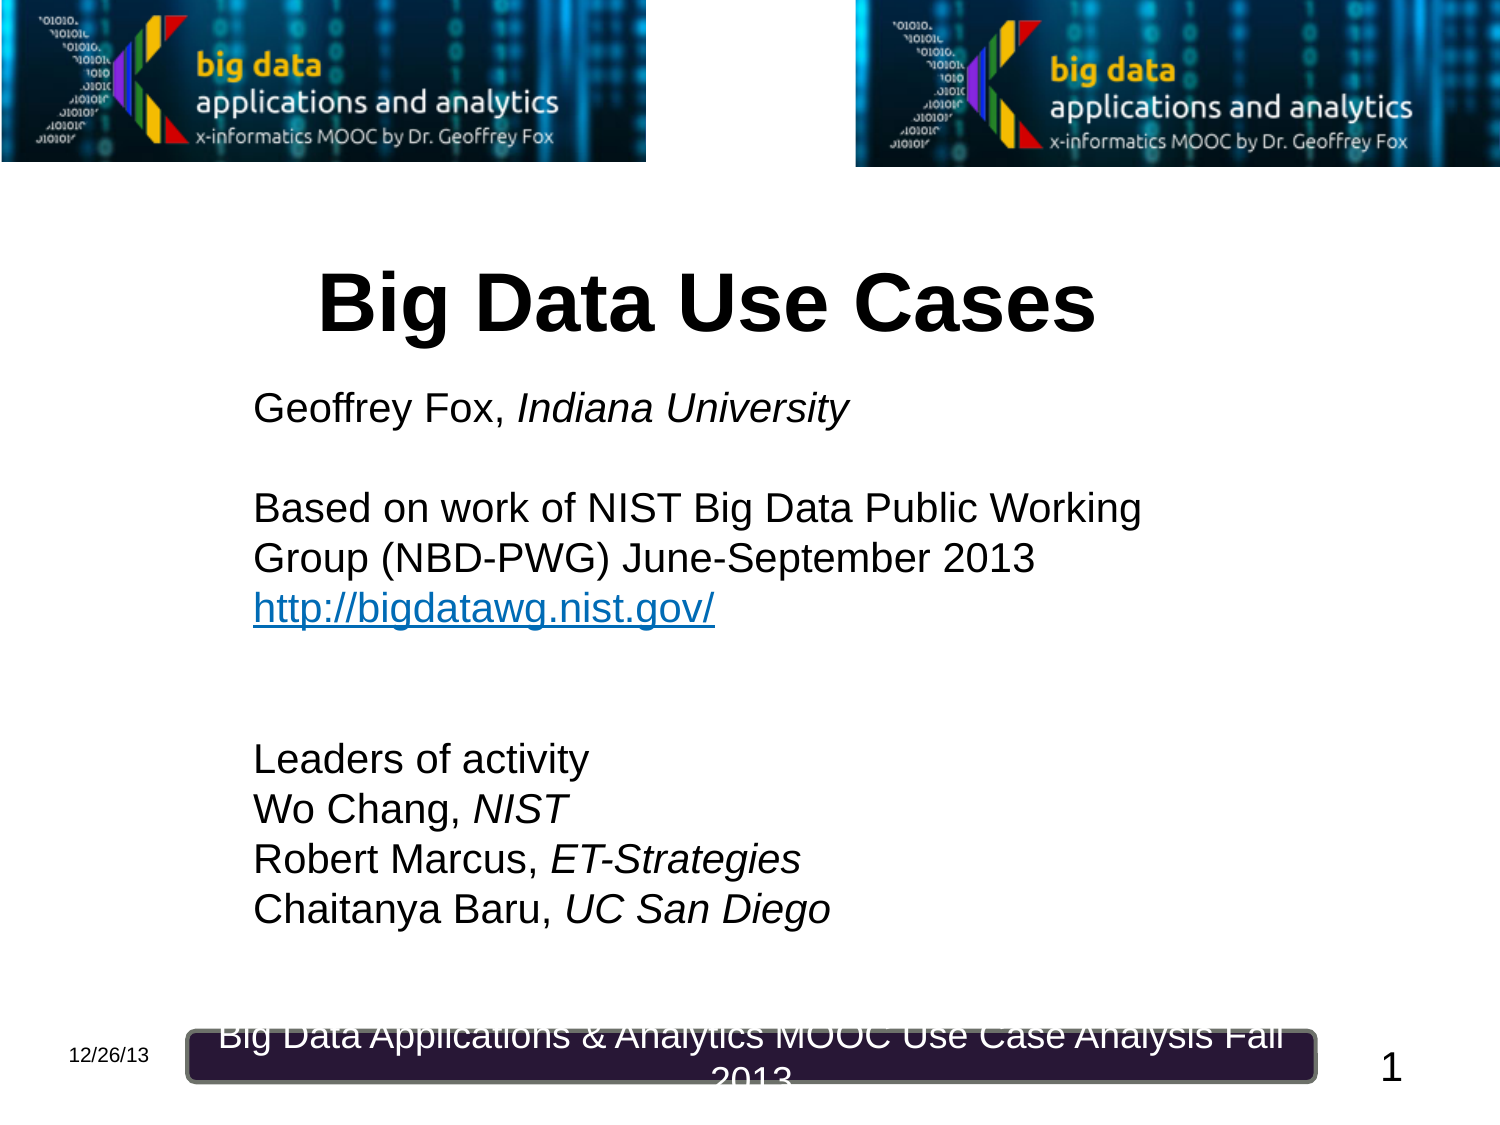

# Big Data Use Cases
Geoffrey Fox, Indiana University

Based on work of NIST Big Data Public Working Group (NBD-PWG) June-September 2013 http://bigdatawg.nist.gov/

Leaders of activity
Wo Chang, NIST
Robert Marcus, ET-Strategies
Chaitanya Baru, UC San Diego